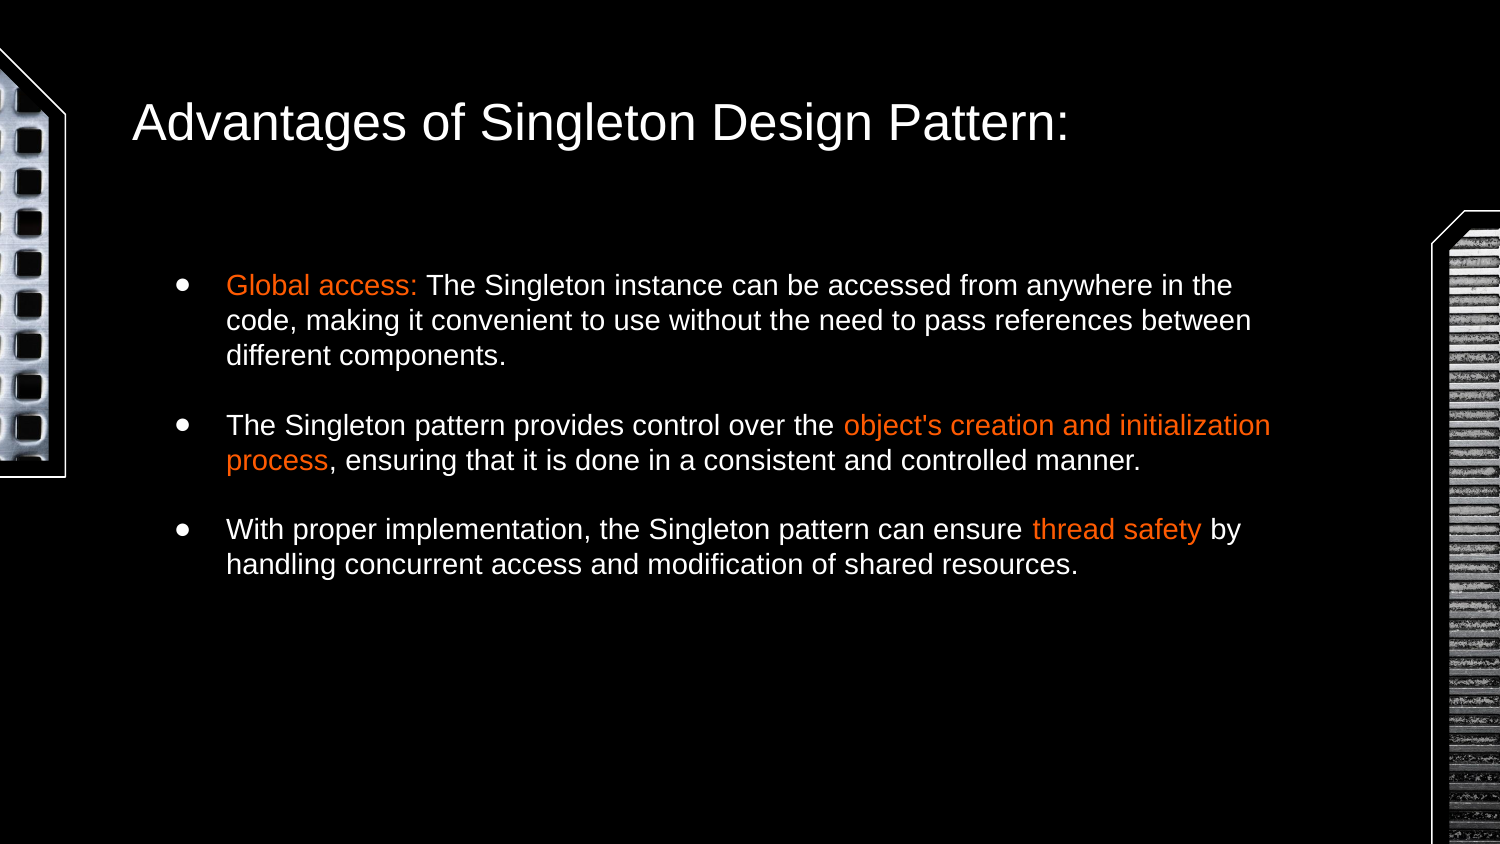

# Advantages of Singleton Design Pattern:

Global access: The Singleton instance can be accessed from anywhere in the code, making it convenient to use without the need to pass references between different components.

The Singleton pattern provides control over the object's creation and initialization process, ensuring that it is done in a consistent and controlled manner.

With proper implementation, the Singleton pattern can ensure thread safety by handling concurrent access and modification of shared resources.